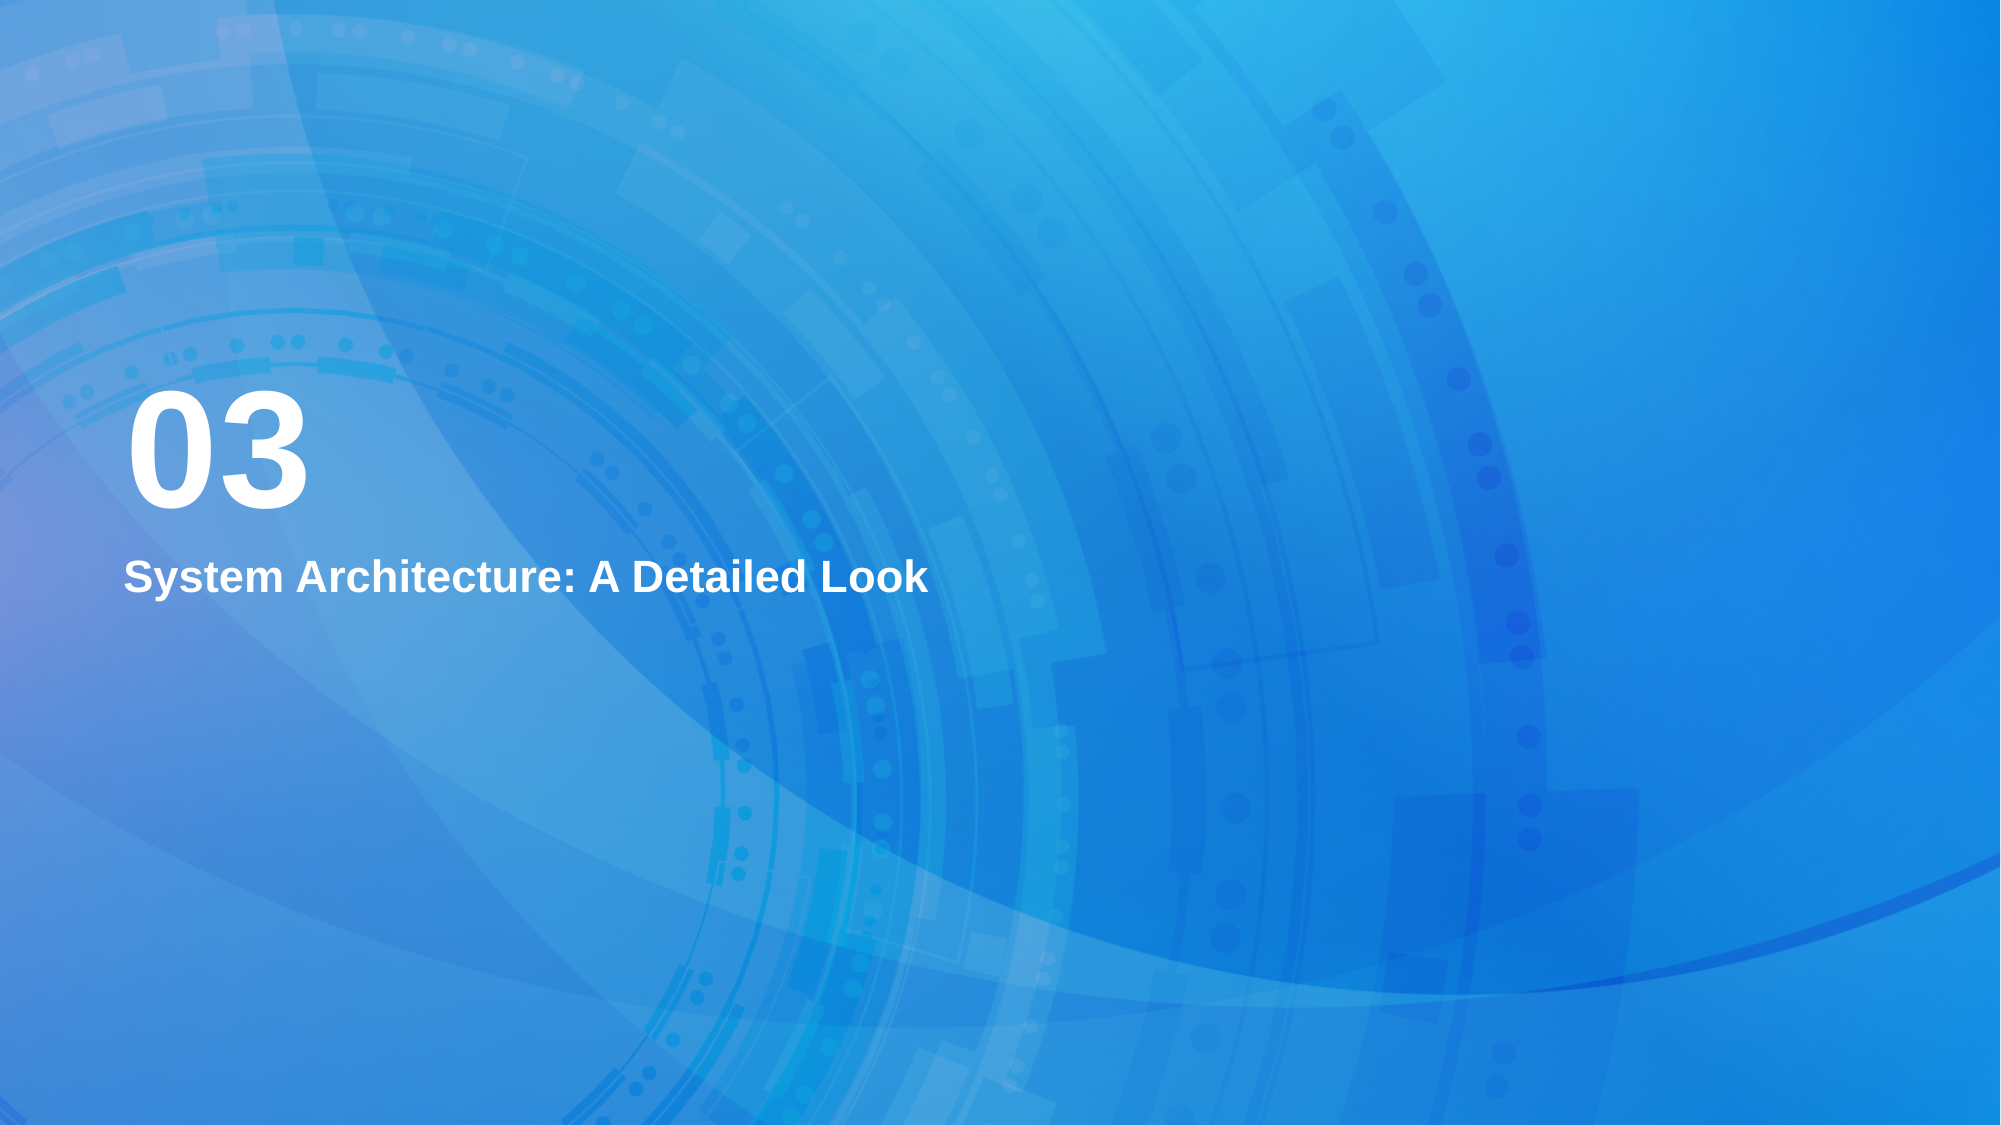

03
# System Architecture: A Detailed Look